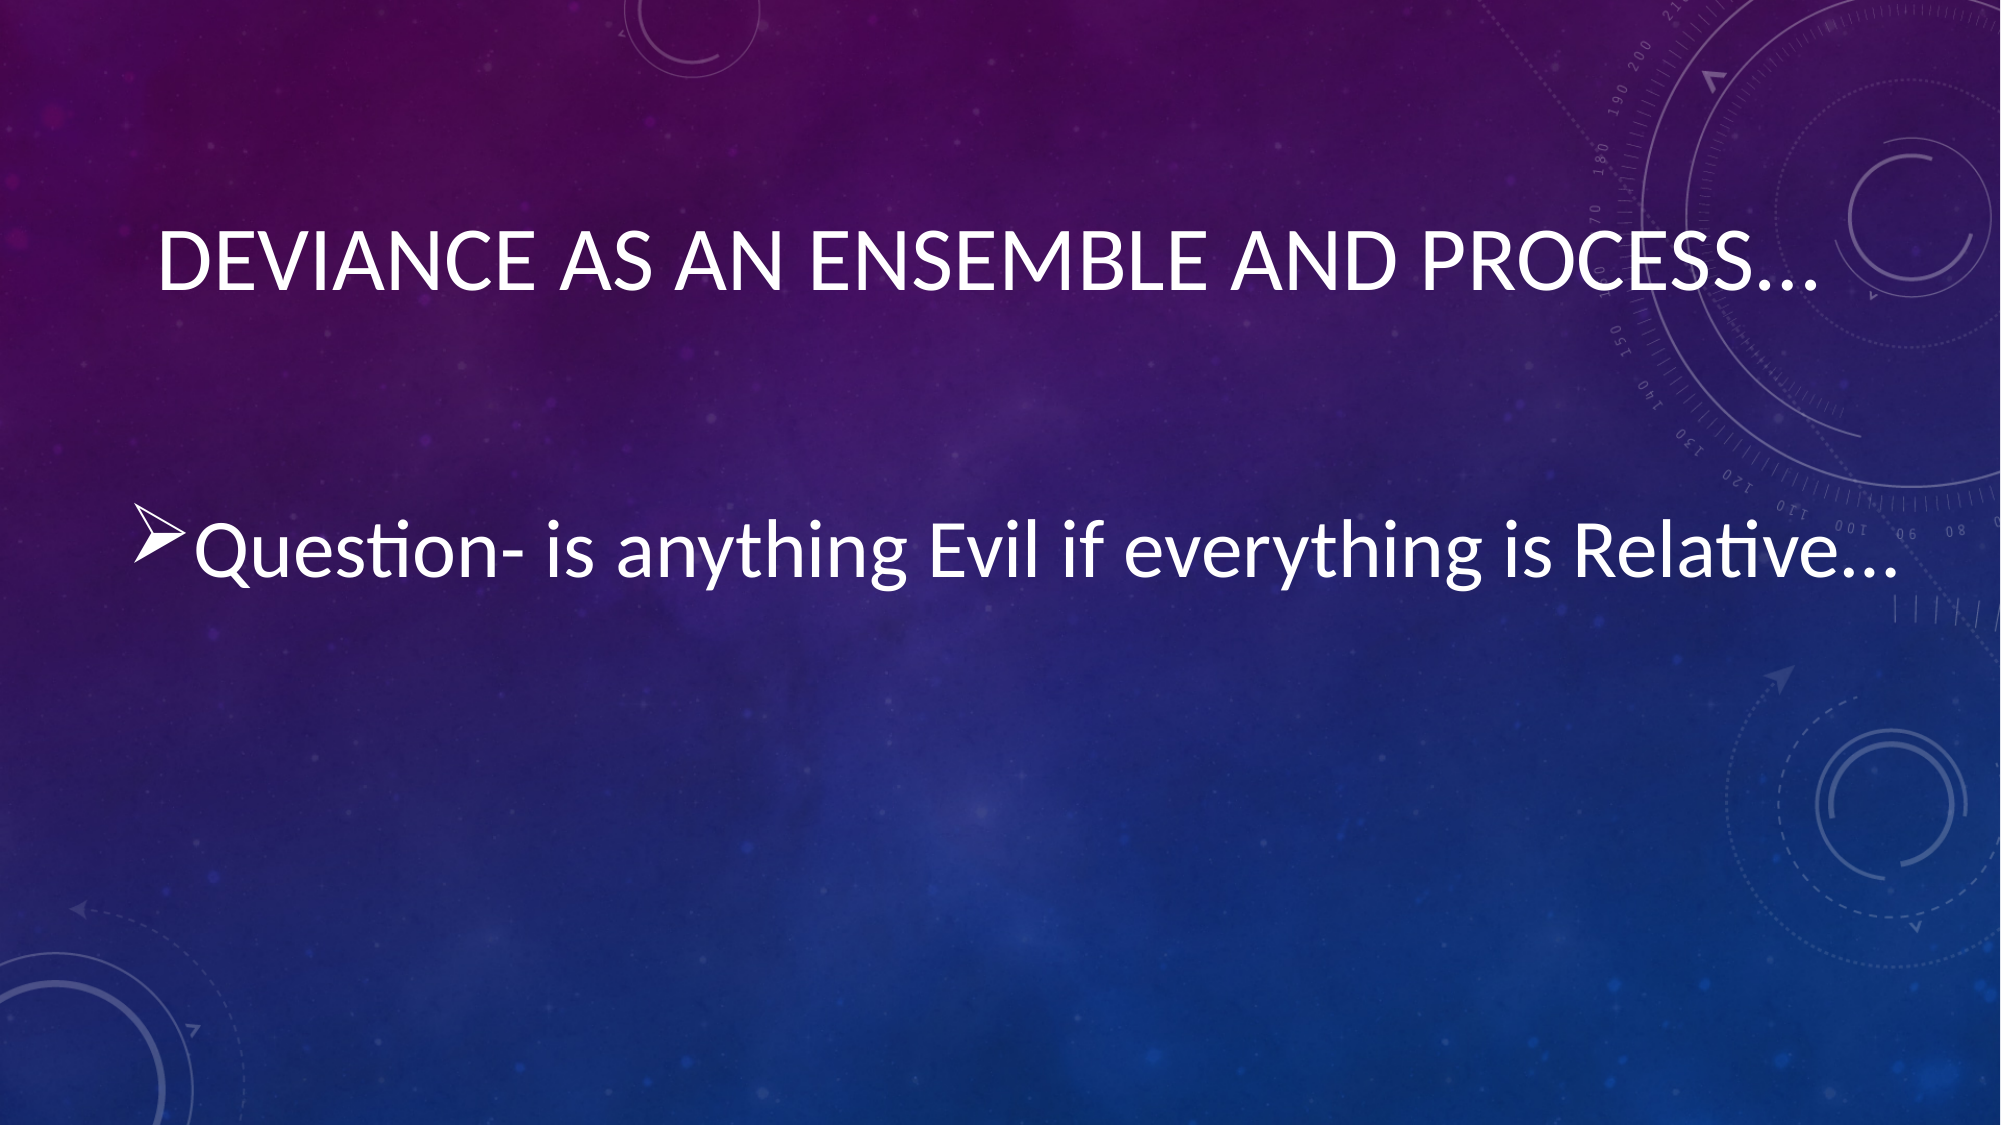

# Deviance as an ensemble and process…
Question- is anything Evil if everything is Relative…